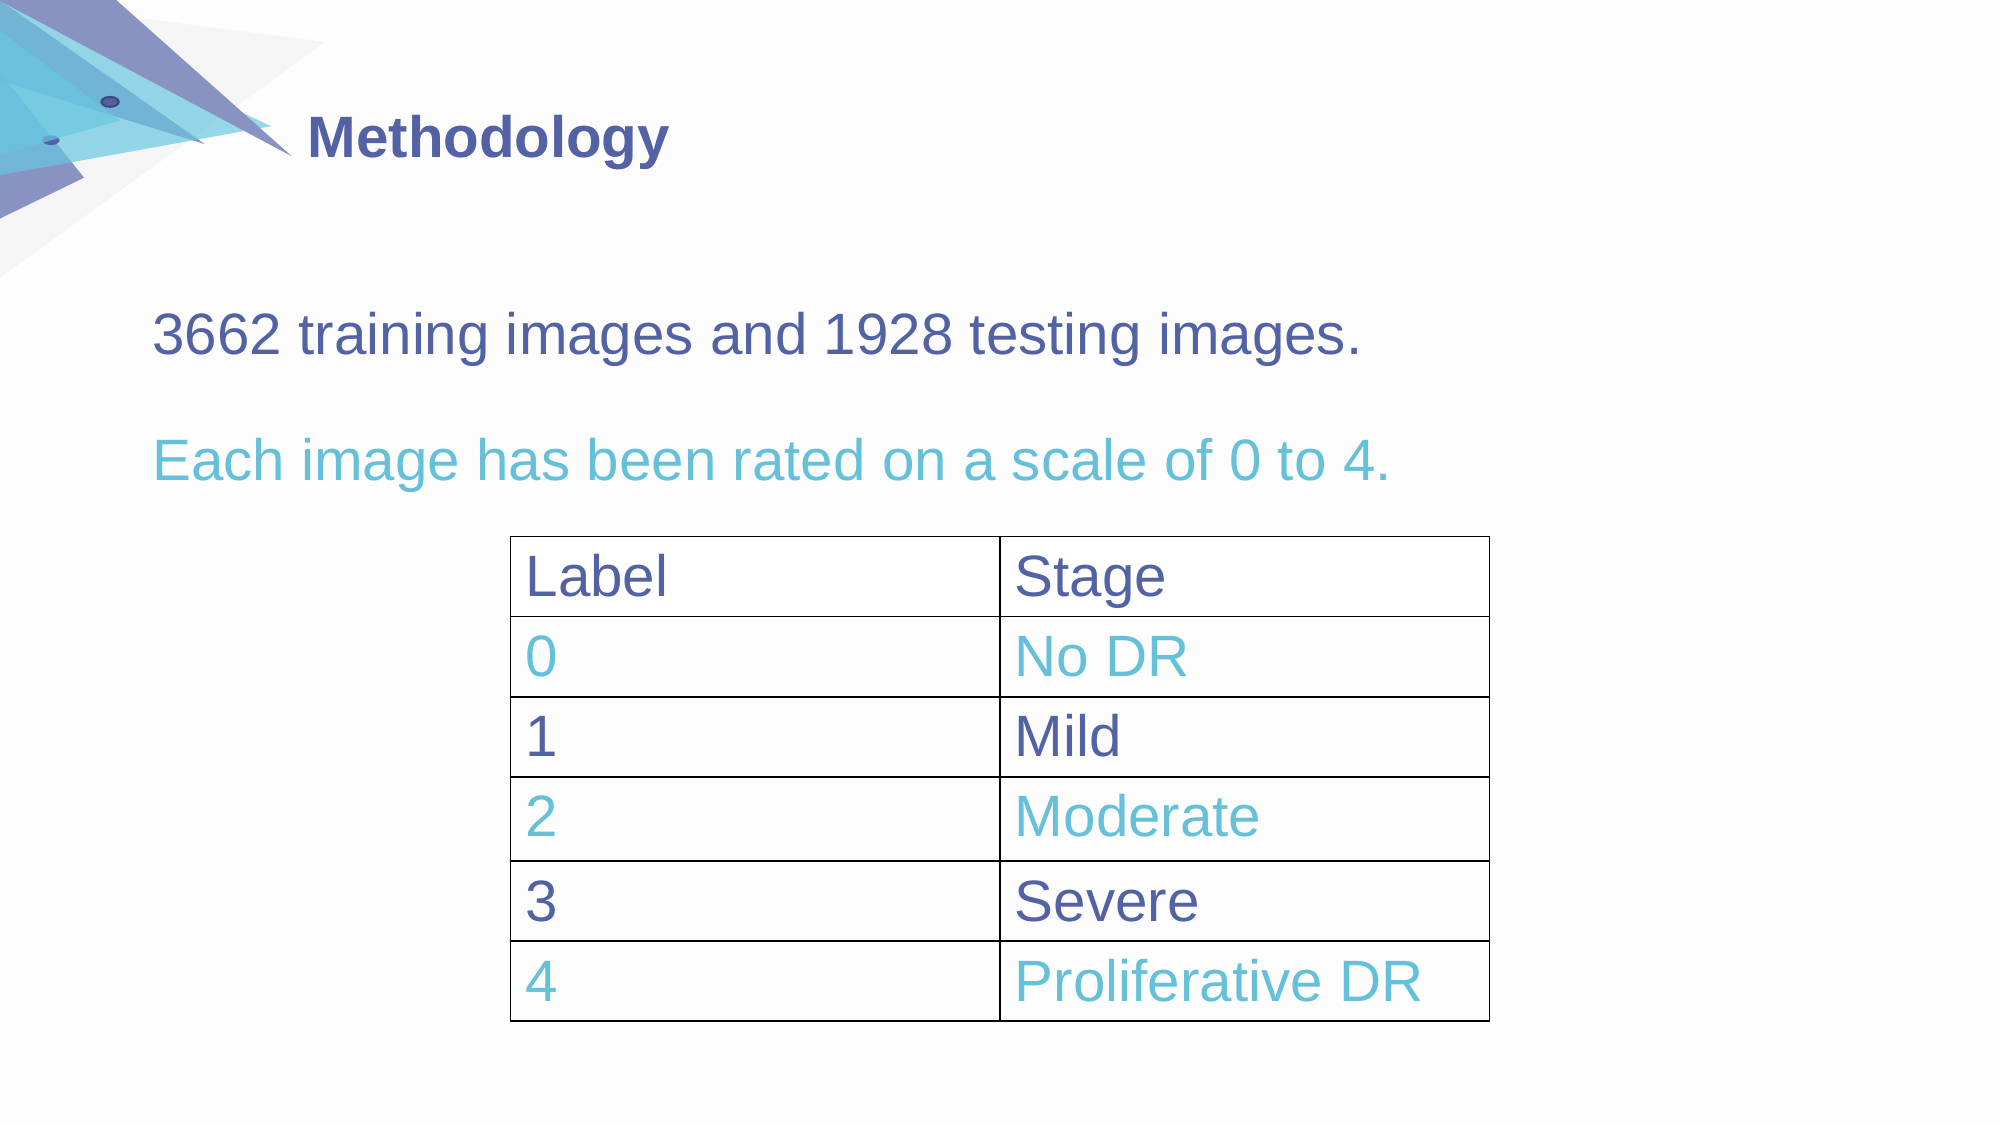

Methodology
3662 training images and 1928 testing images.
Each image has been rated on a scale of 0 to 4.
| Label | Stage |
| --- | --- |
| 0 | No DR |
| 1 | Mild |
| 2 | Moderate |
| 3 | Severe |
| 4 | Proliferative DR |